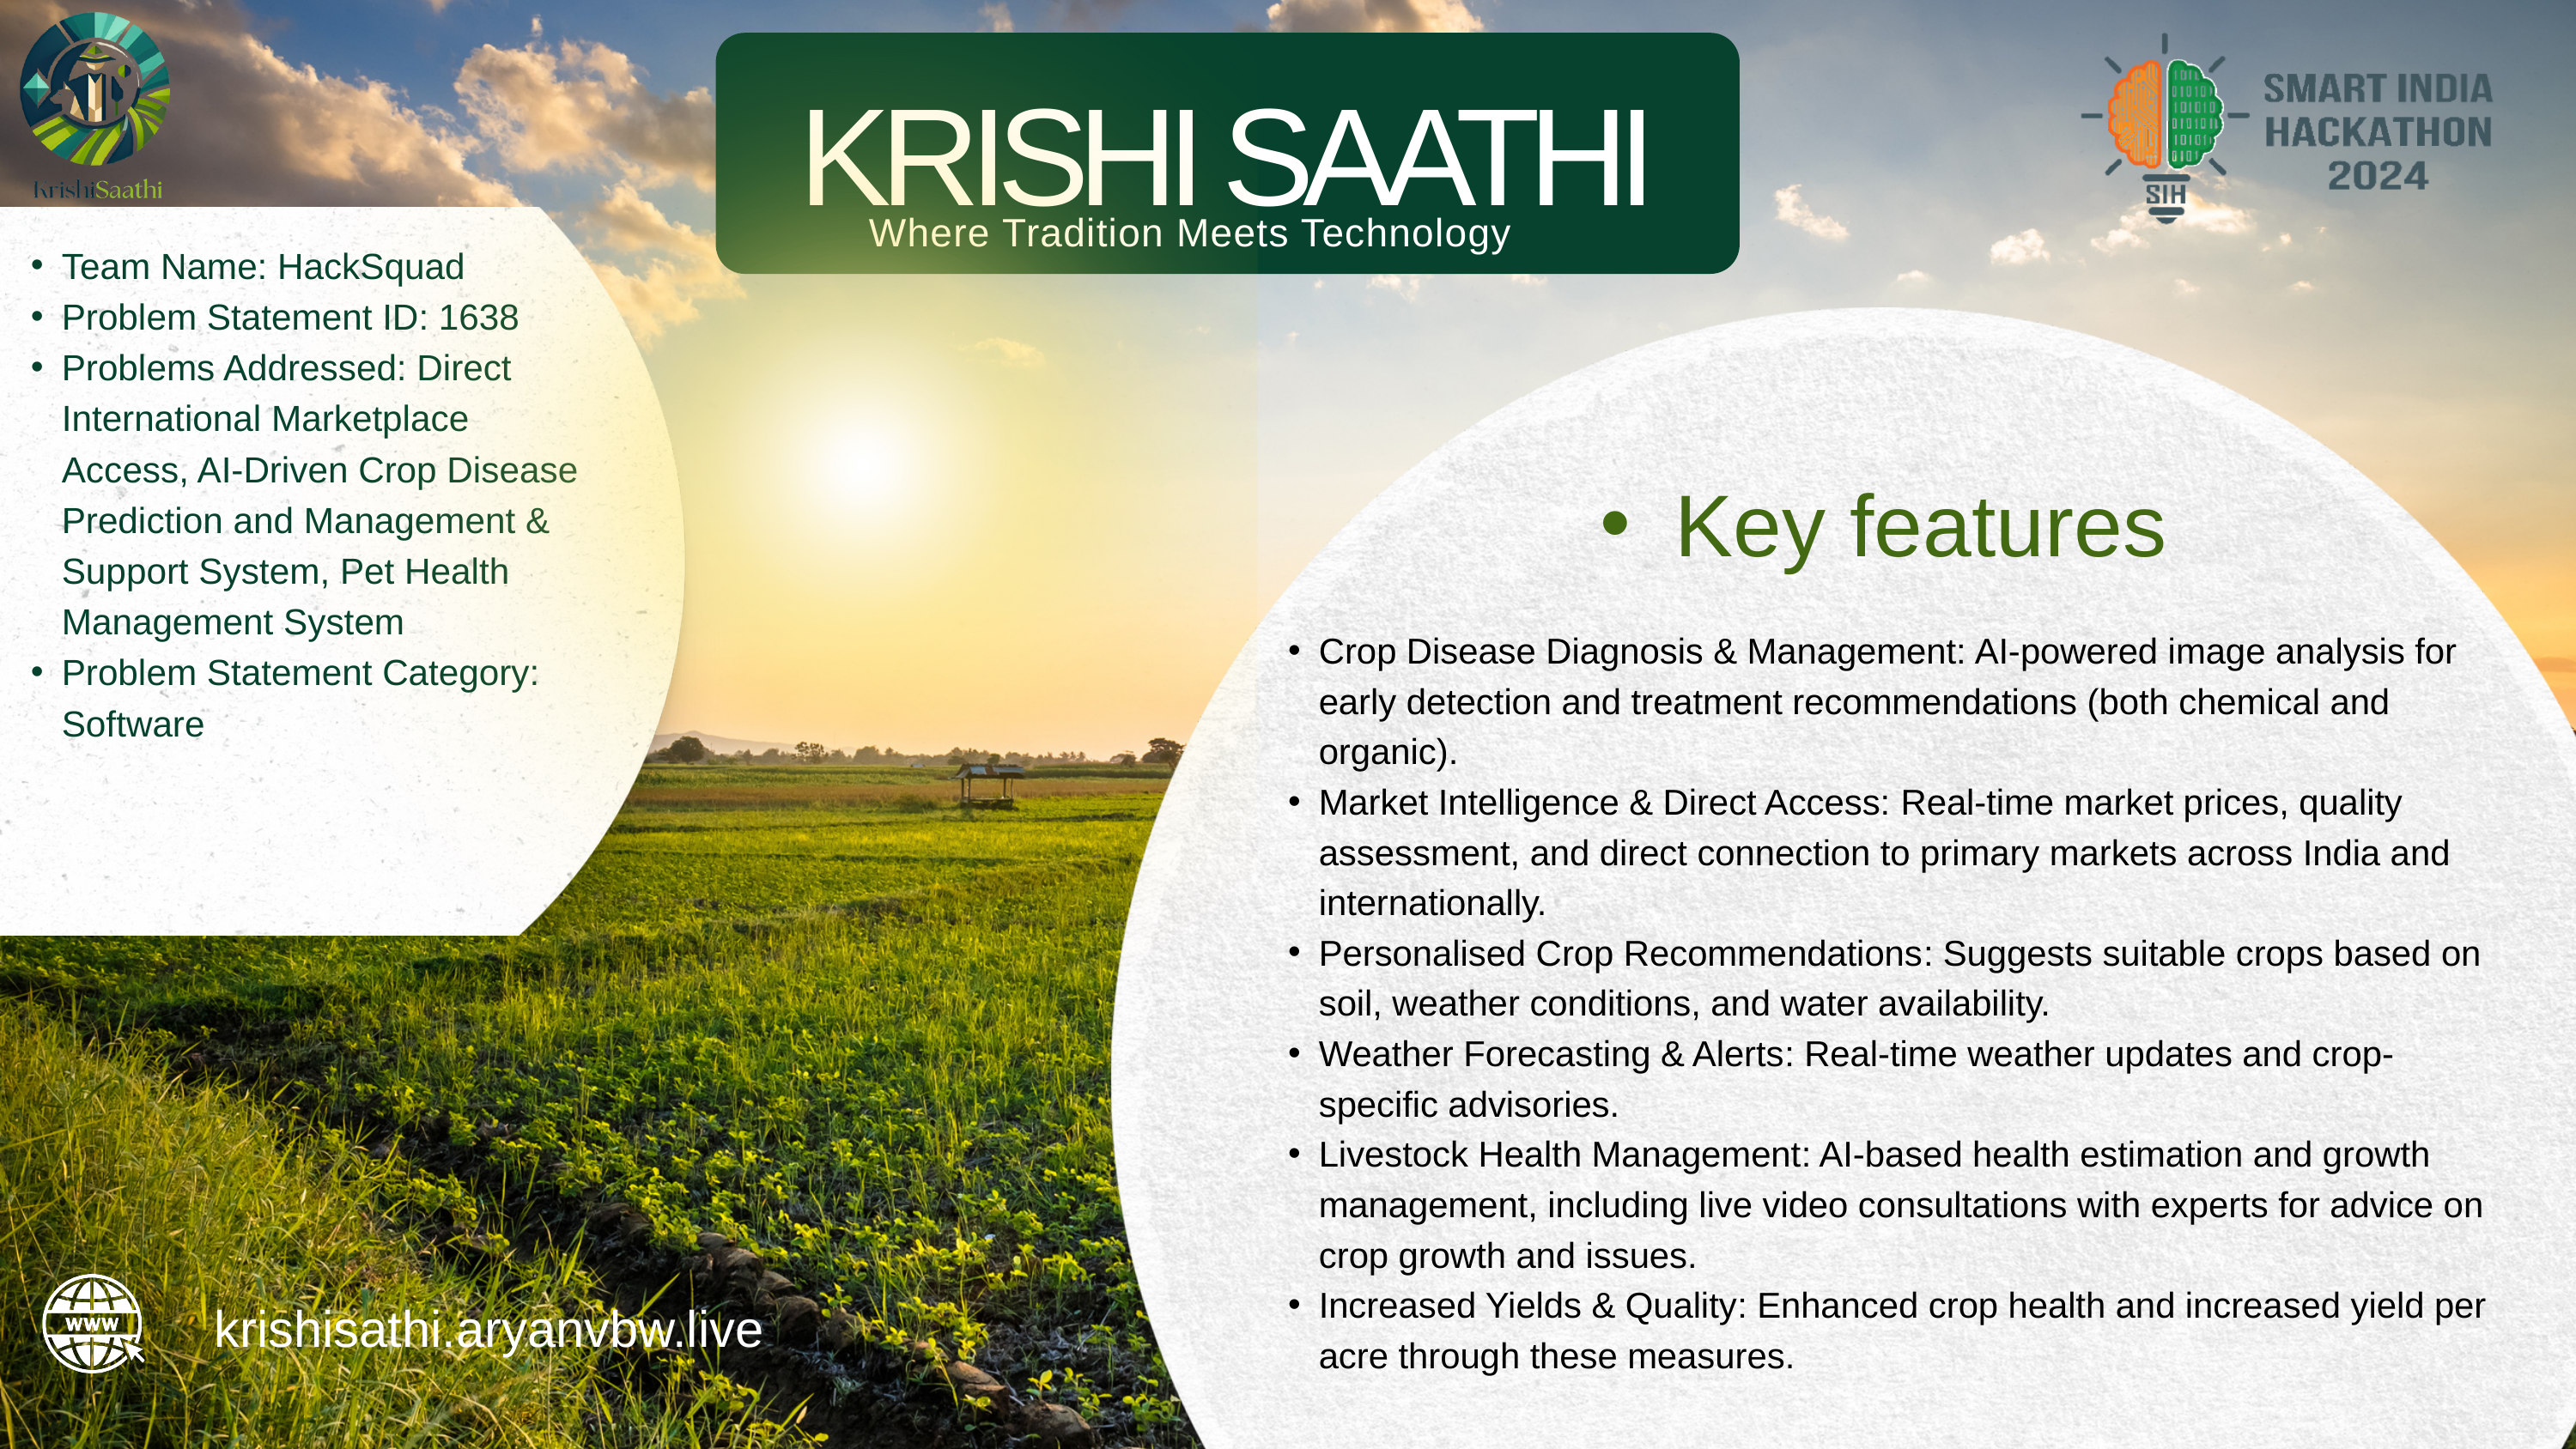

KRISHI SAATHI

Where Tradition Meets Technology
Team Name: HackSquad
Problem Statement ID: 1638
Problems Addressed: Direct International Marketplace Access, AI-Driven Crop Disease Prediction and Management & Support System, Pet Health Management System
Problem Statement Category: Software

Key features
Crop Disease Diagnosis & Management: AI-powered image analysis for early detection and treatment recommendations (both chemical and organic).
Market Intelligence & Direct Access: Real-time market prices, quality assessment, and direct connection to primary markets across India and internationally.
Personalised Crop Recommendations: Suggests suitable crops based on soil, weather conditions, and water availability.
Weather Forecasting & Alerts: Real-time weather updates and crop-specific advisories.
Livestock Health Management: AI-based health estimation and growth management, including live video consultations with experts for advice on crop growth and issues.
Increased Yields & Quality: Enhanced crop health and increased yield per acre through these measures.

krishisathi.aryanvbw.live